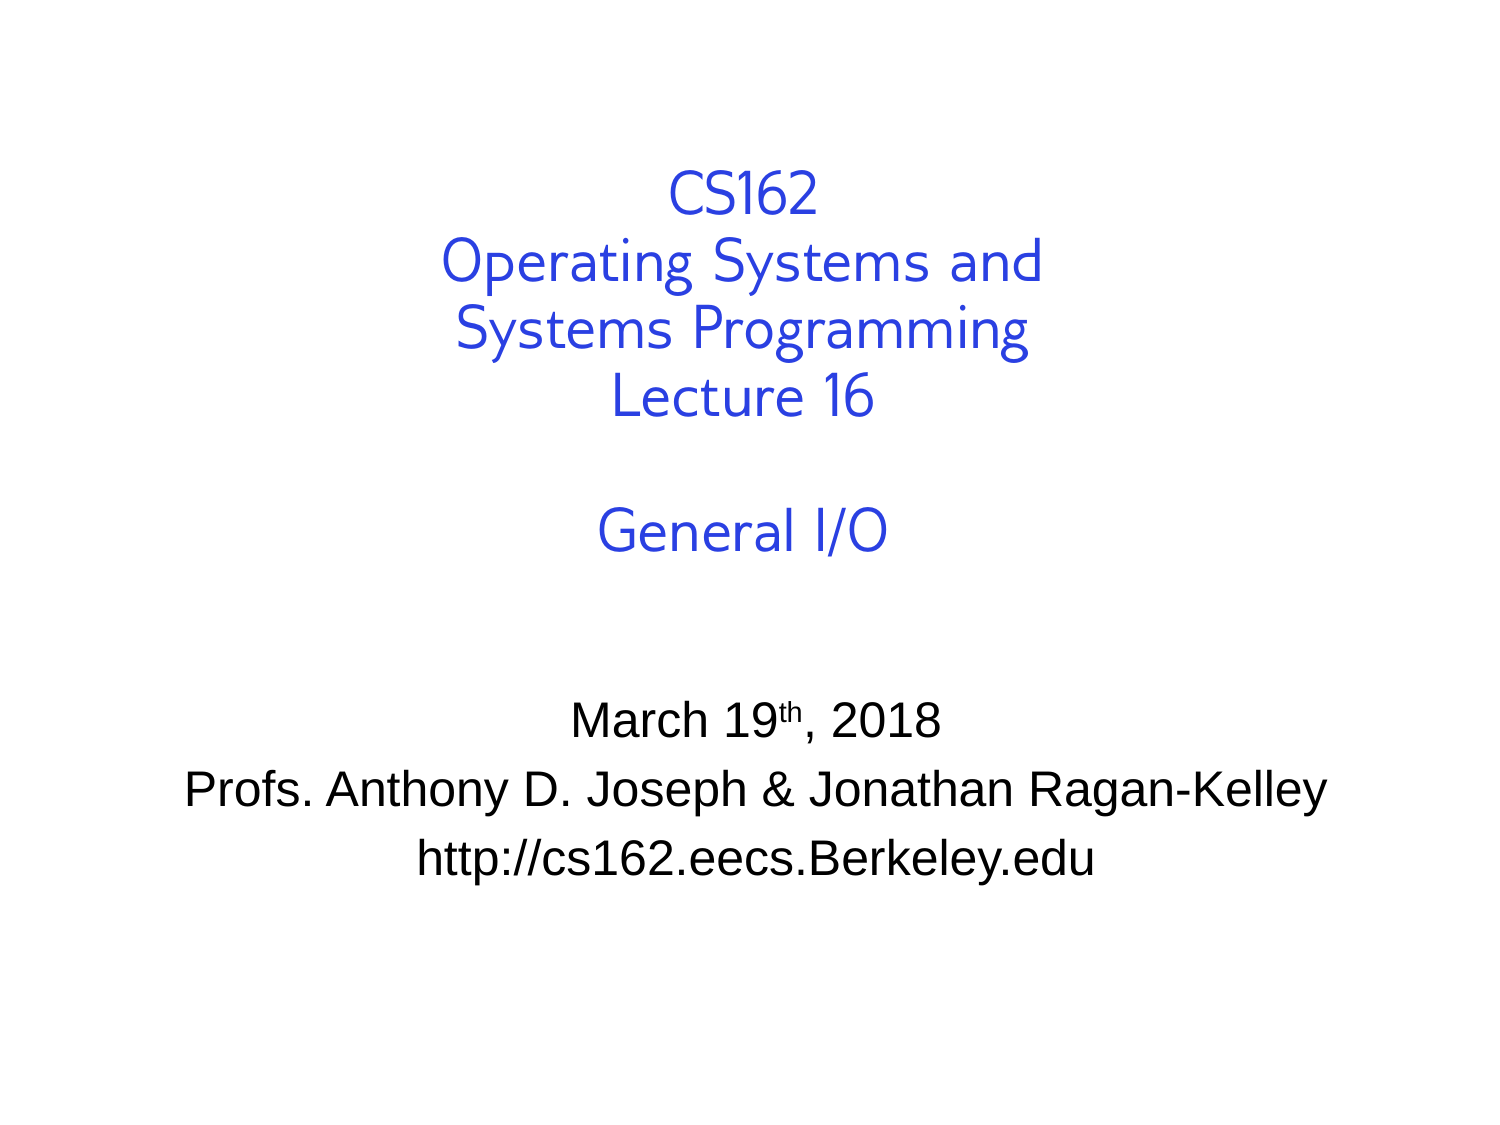

# CS162 Operating Systems and Systems Programming Lecture 16 General I/O
March 19th, 2018
Profs. Anthony D. Joseph & Jonathan Ragan-Kelley
http://cs162.eecs.Berkeley.edu